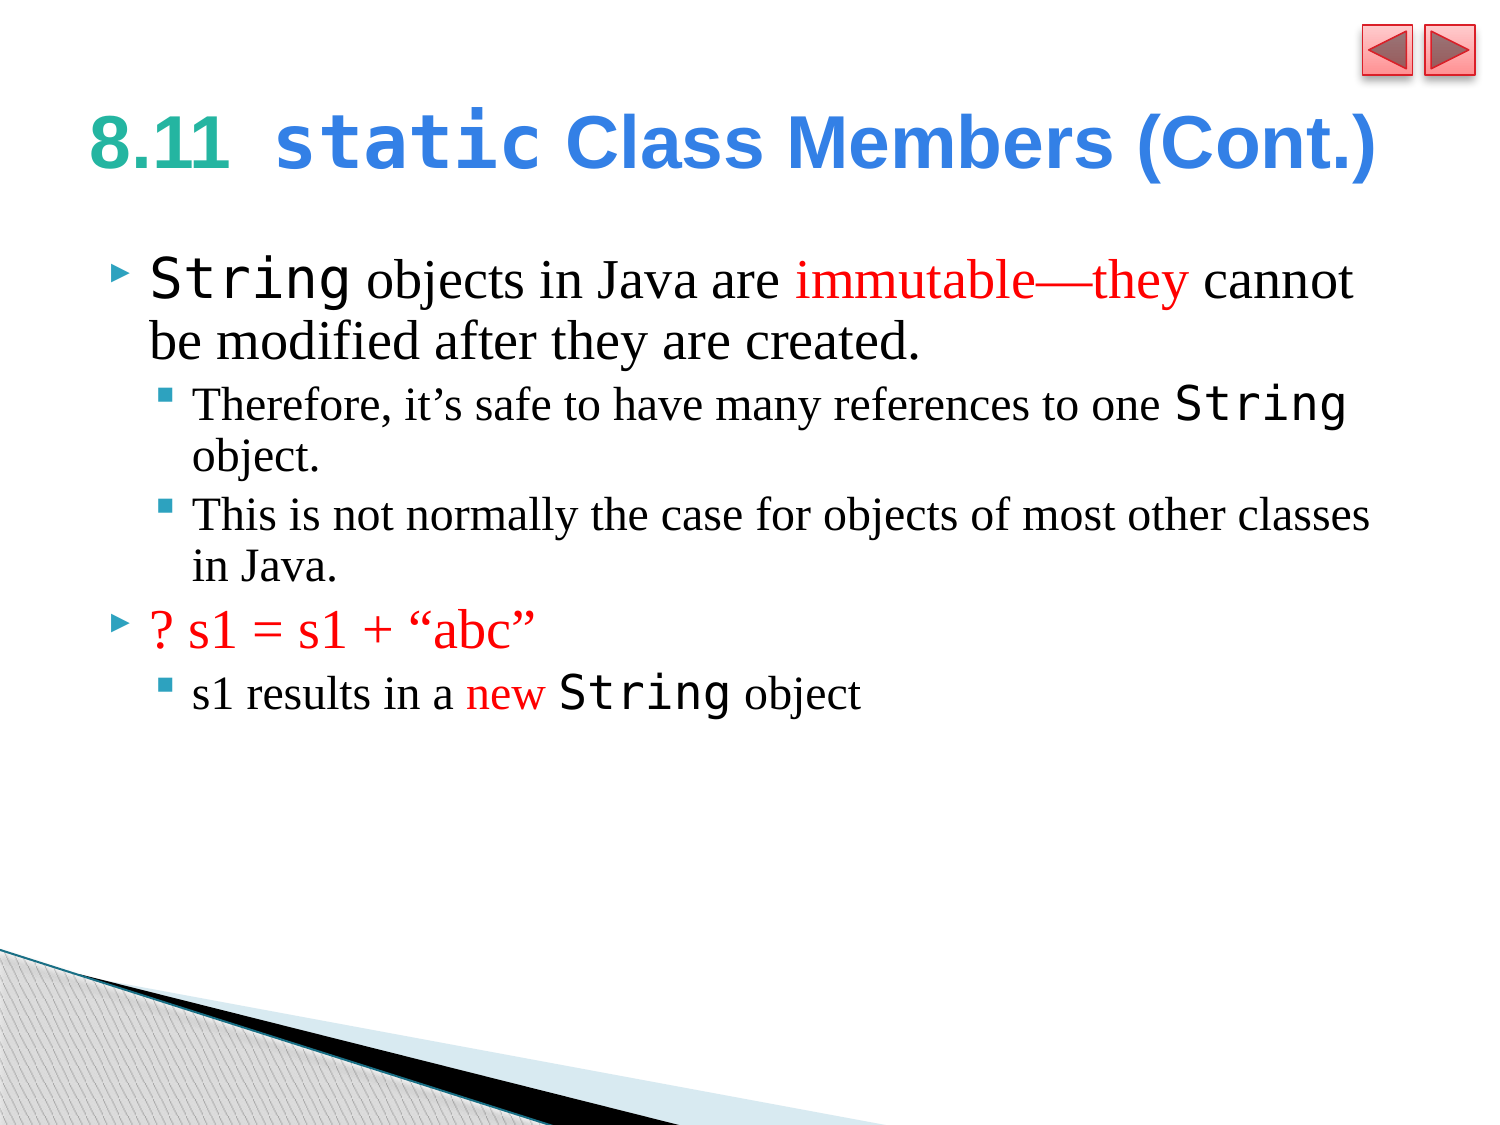

# 8.11  static Class Members (Cont.)
String objects in Java are immutable—they cannot be modified after they are created.
Therefore, it’s safe to have many references to one String object.
This is not normally the case for objects of most other classes in Java.
? s1 = s1 + “abc”
s1 results in a new String object